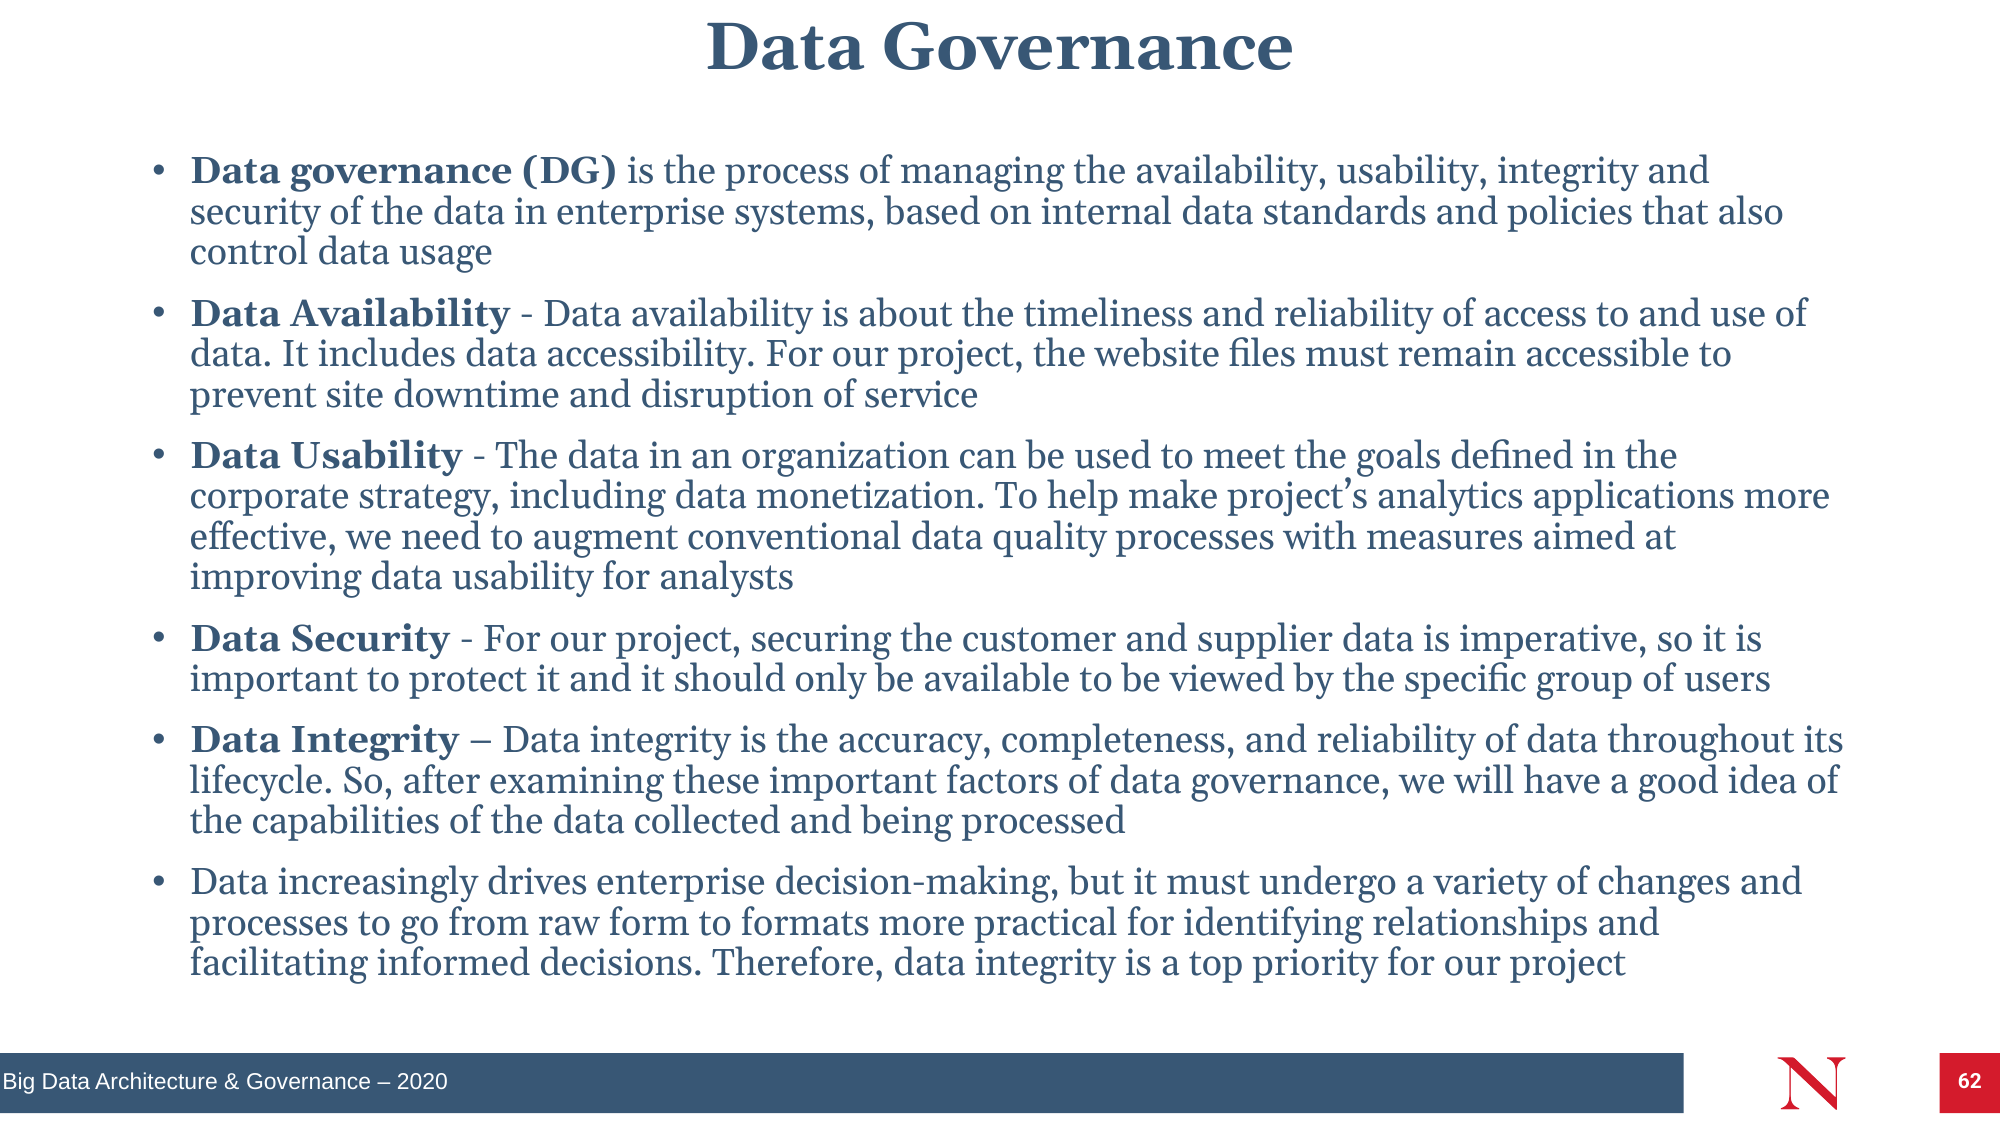

# Data Governance
Data governance (DG) is the process of managing the availability, usability, integrity and security of the data in enterprise systems, based on internal data standards and policies that also control data usage
Data Availability - Data availability is about the timeliness and reliability of access to and use of data. It includes data accessibility. For our project, the website files must remain accessible to prevent site downtime and disruption of service
Data Usability - The data in an organization can be used to meet the goals defined in the corporate strategy, including data monetization. To help make project’s analytics applications more effective, we need to augment conventional data quality processes with measures aimed at improving data usability for analysts
Data Security - For our project, securing the customer and supplier data is imperative, so it is important to protect it and it should only be available to be viewed by the specific group of users
Data Integrity – Data integrity is the accuracy, completeness, and reliability of data throughout its lifecycle. So, after examining these important factors of data governance, we will have a good idea of the capabilities of the data collected and being processed
Data increasingly drives enterprise decision-making, but it must undergo a variety of changes and processes to go from raw form to formats more practical for identifying relationships and facilitating informed decisions. Therefore, data integrity is a top priority for our project